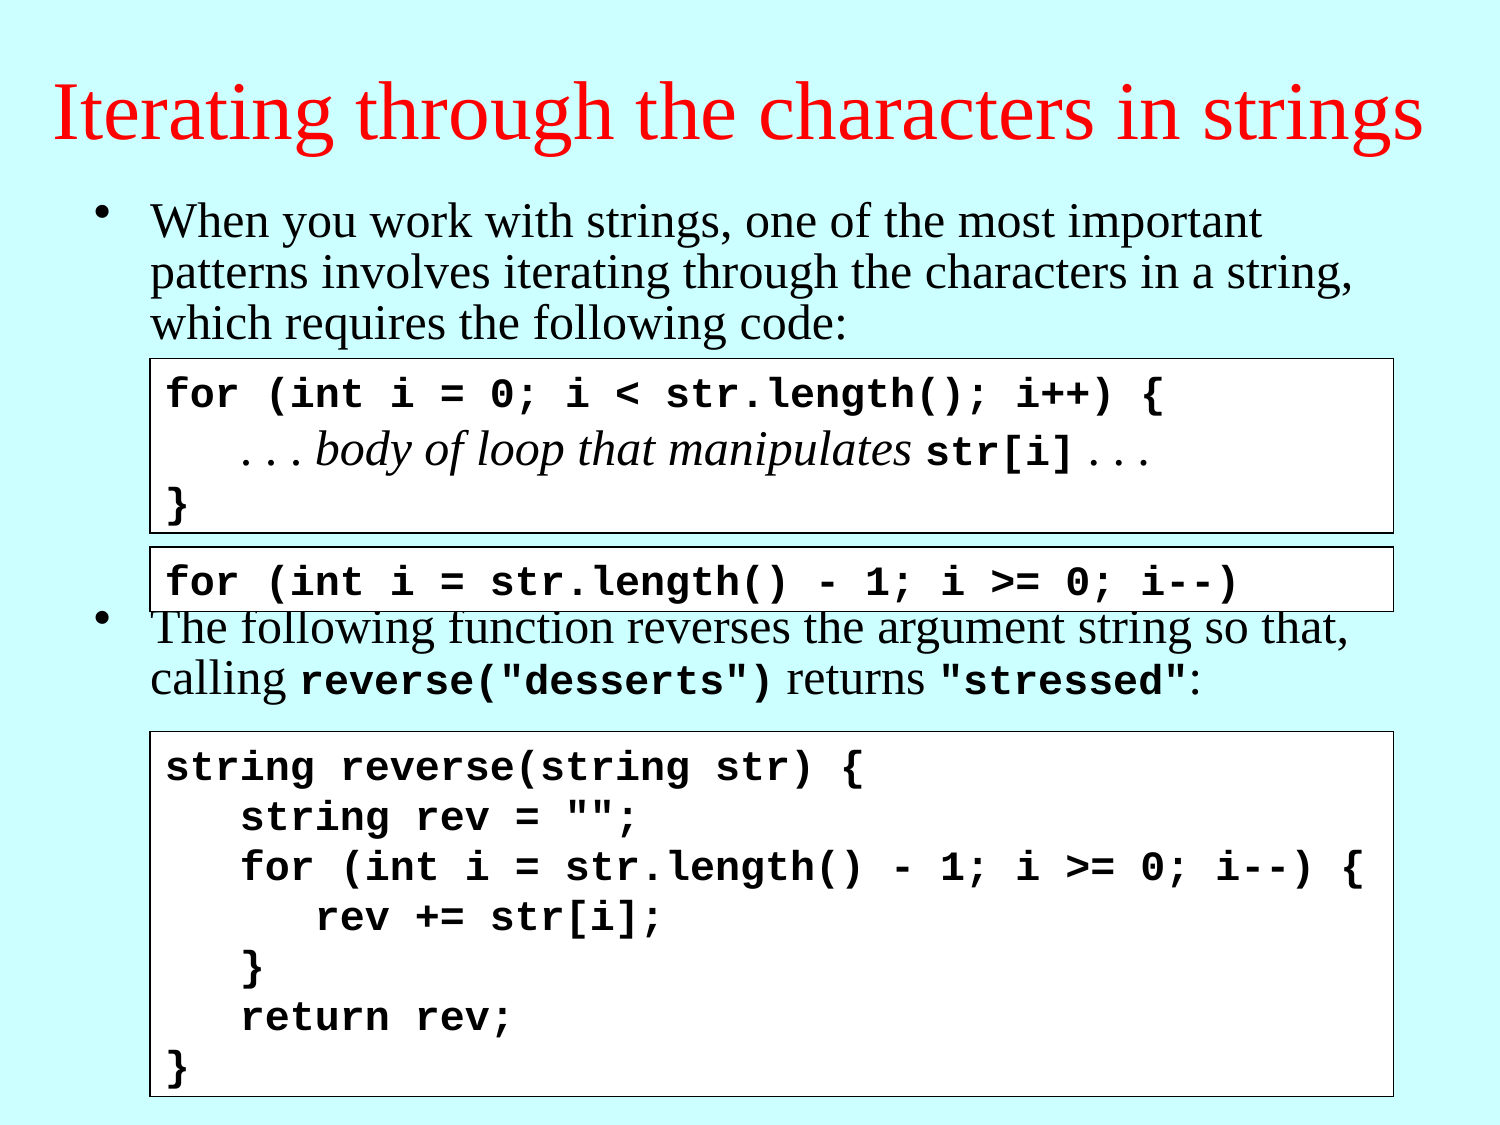

# Iterating through the characters in strings
When you work with strings, one of the most important patterns involves iterating through the characters in a string, which requires the following code:

The following function reverses the argument string so that, calling reverse("desserts") returns "stressed":
for (int i = 0; i < str.length(); i++) {
   . . . body of loop that manipulates str[i] . . .
}
for (int i = str.length() - 1; i >= 0; i--)
string reverse(string str) {
   string rev = "";
   for (int i = str.length() - 1; i >= 0; i--) {
      rev += str[i];
   }
   return rev;
}